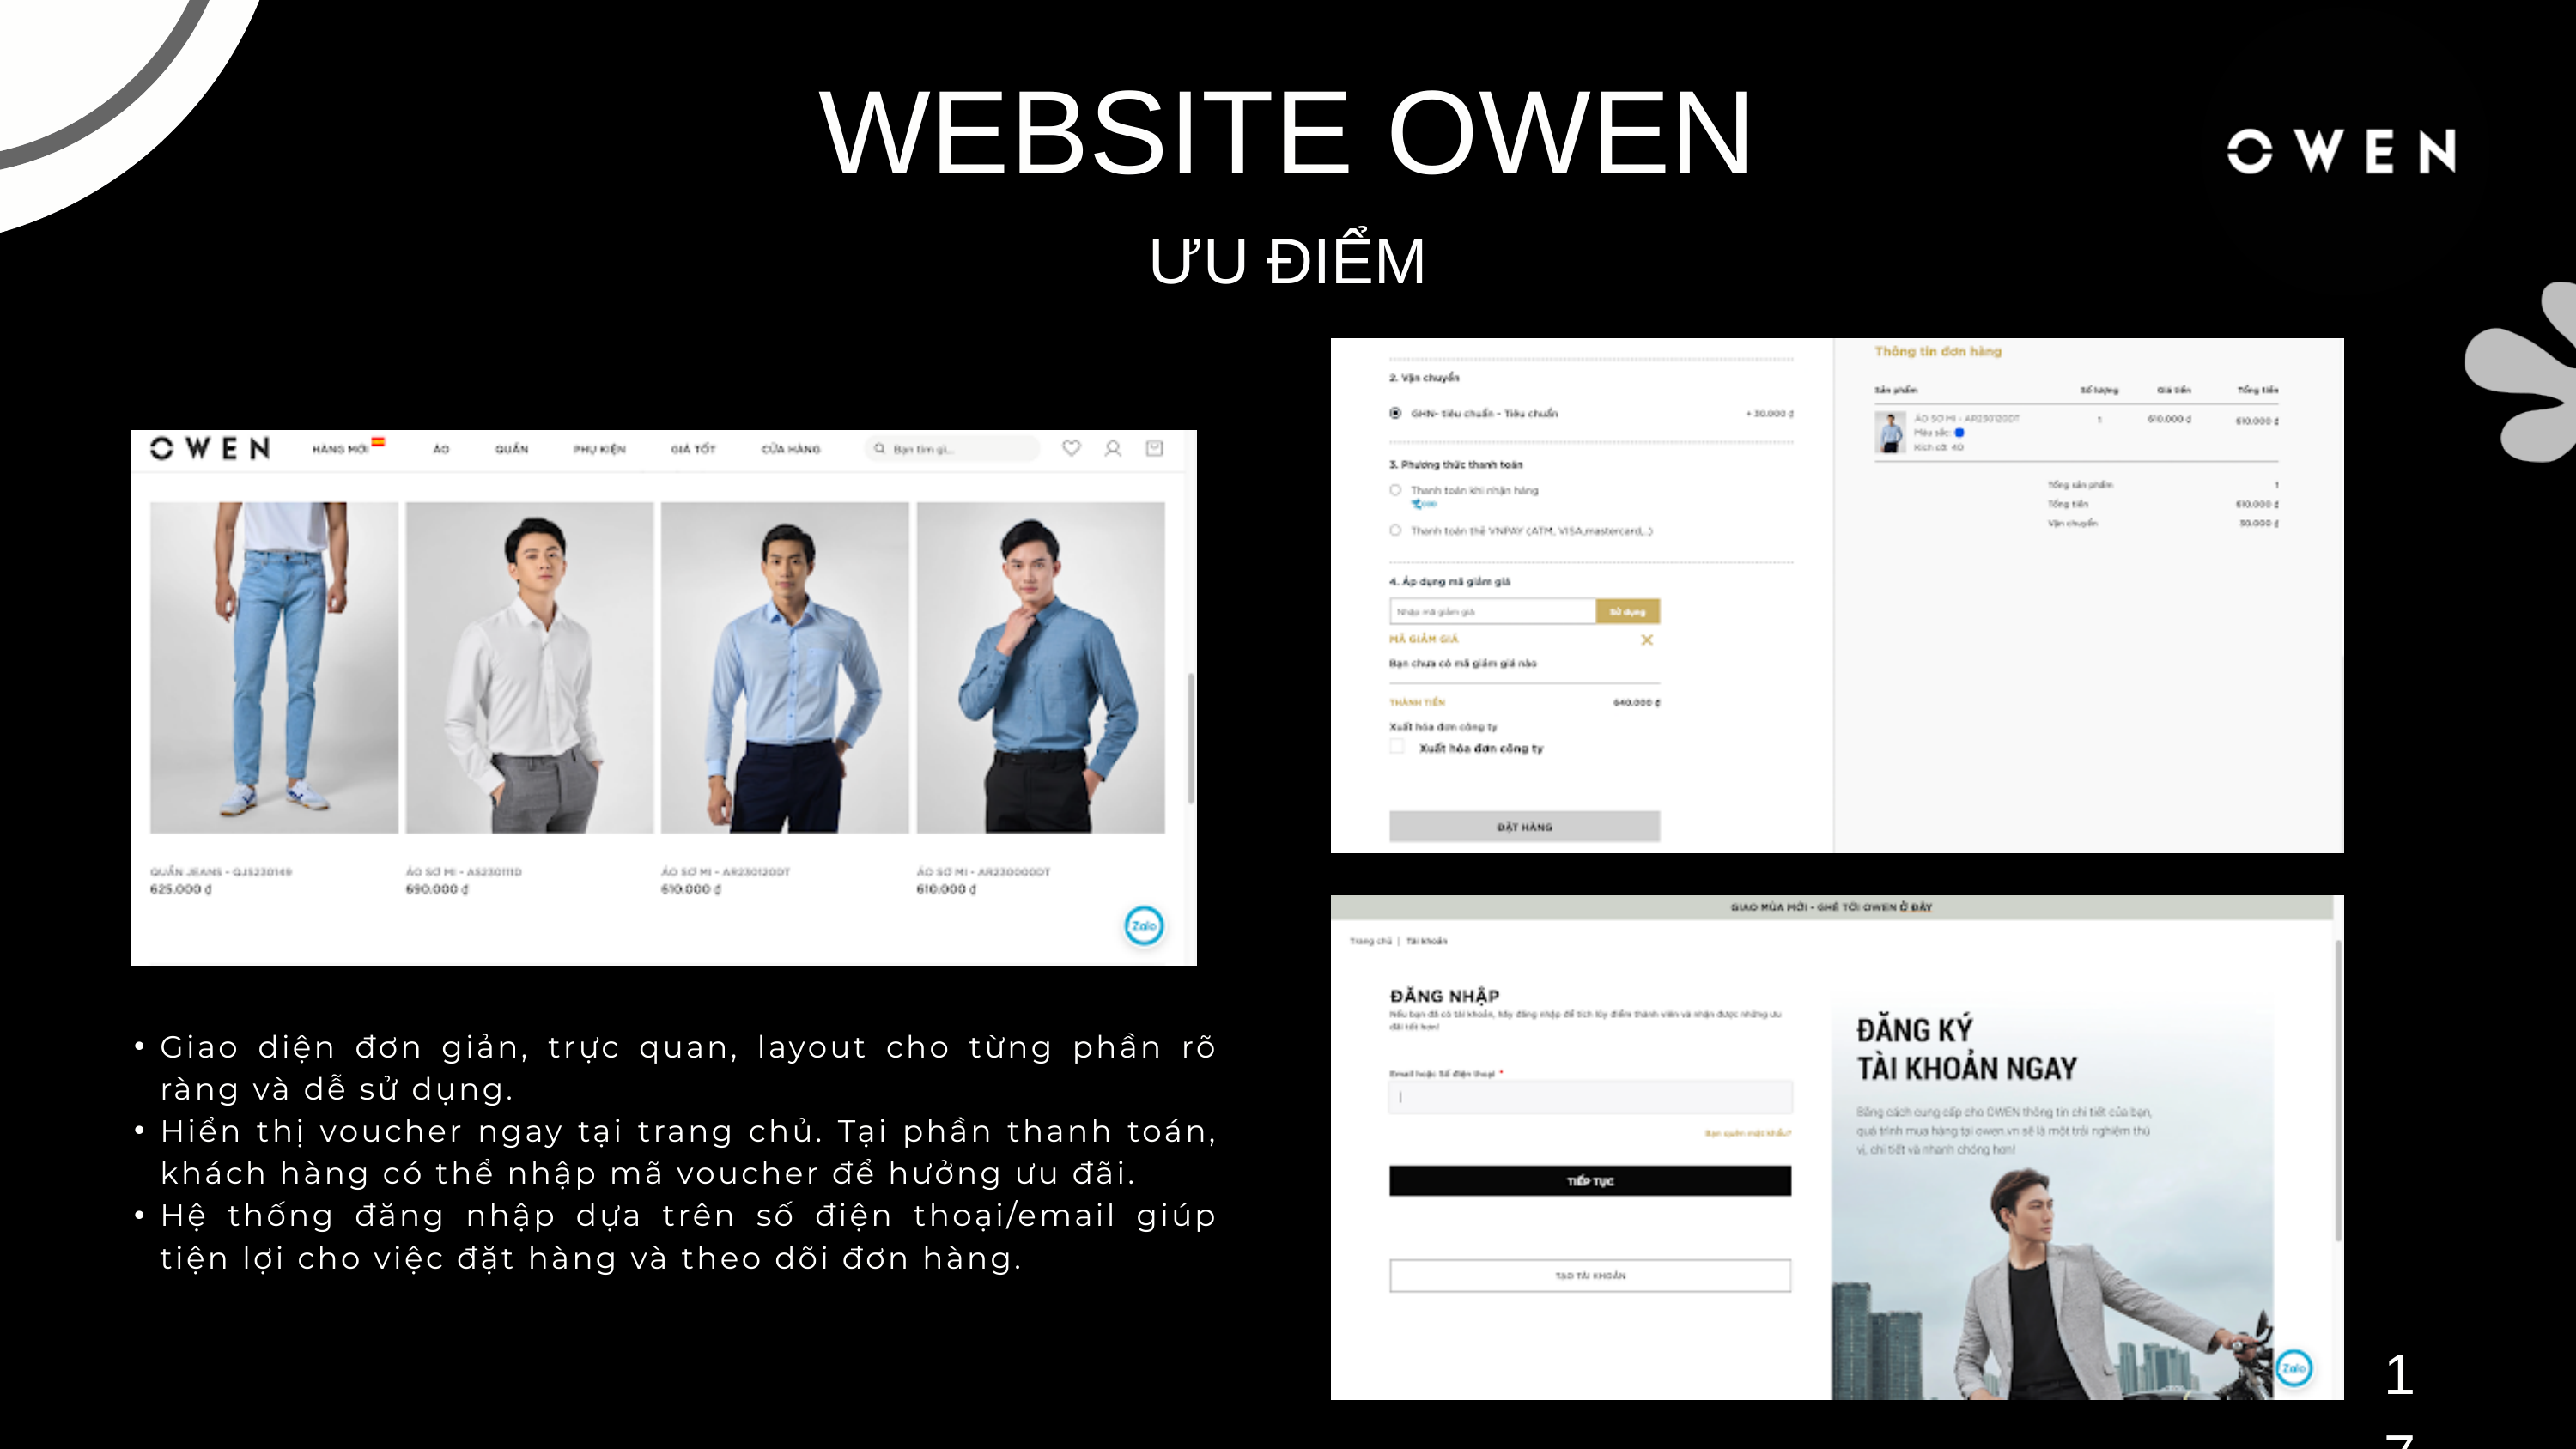

WEBSITE OWEN
ƯU ĐIỂM

Giao diện đơn giản, trực quan, layout cho từng phần rõ ràng và dễ sử dụng.
Hiển thị voucher ngay tại trang chủ. Tại phần thanh toán, khách hàng có thể nhập mã voucher để hưởng ưu đãi.
Hệ thống đăng nhập dựa trên số điện thoại/email giúp tiện lợi cho việc đặt hàng và theo dõi đơn hàng.
17